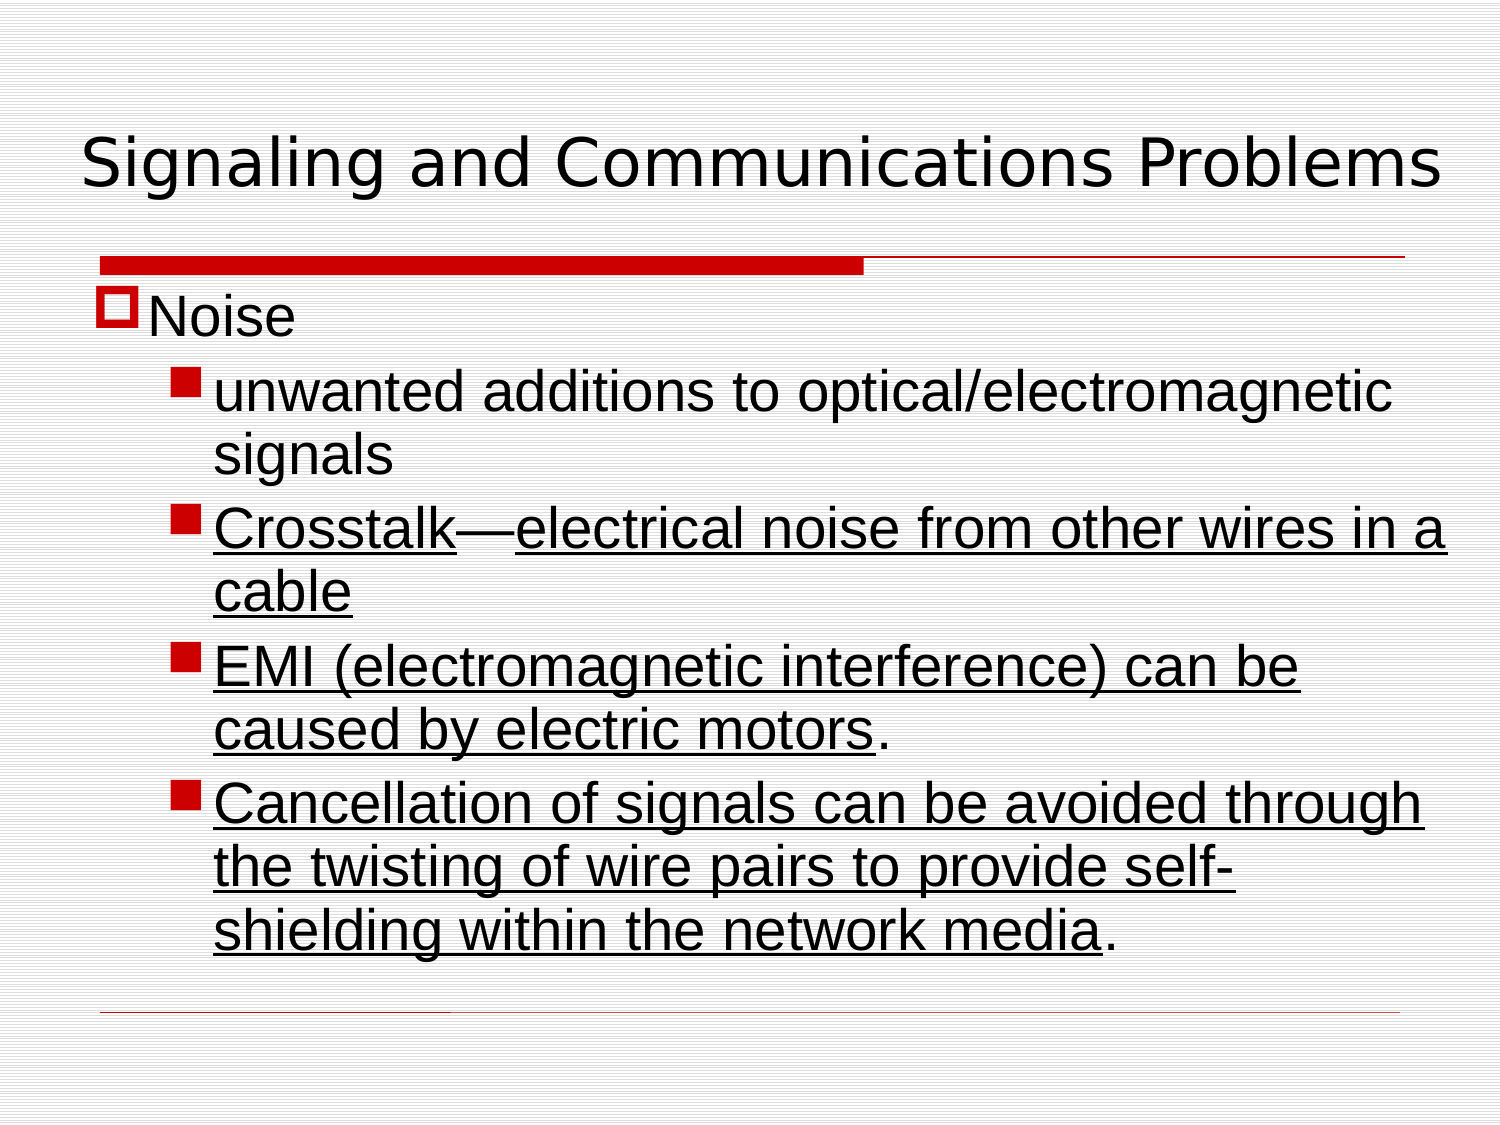

Signaling and Communications Problems
Noise
unwanted additions to optical/electromagnetic signals
Crosstalk—electrical noise from other wires in a cable
EMI (electromagnetic interference) can be caused by electric motors.
Cancellation of signals can be avoided through the twisting of wire pairs to provide self-shielding within the network media.